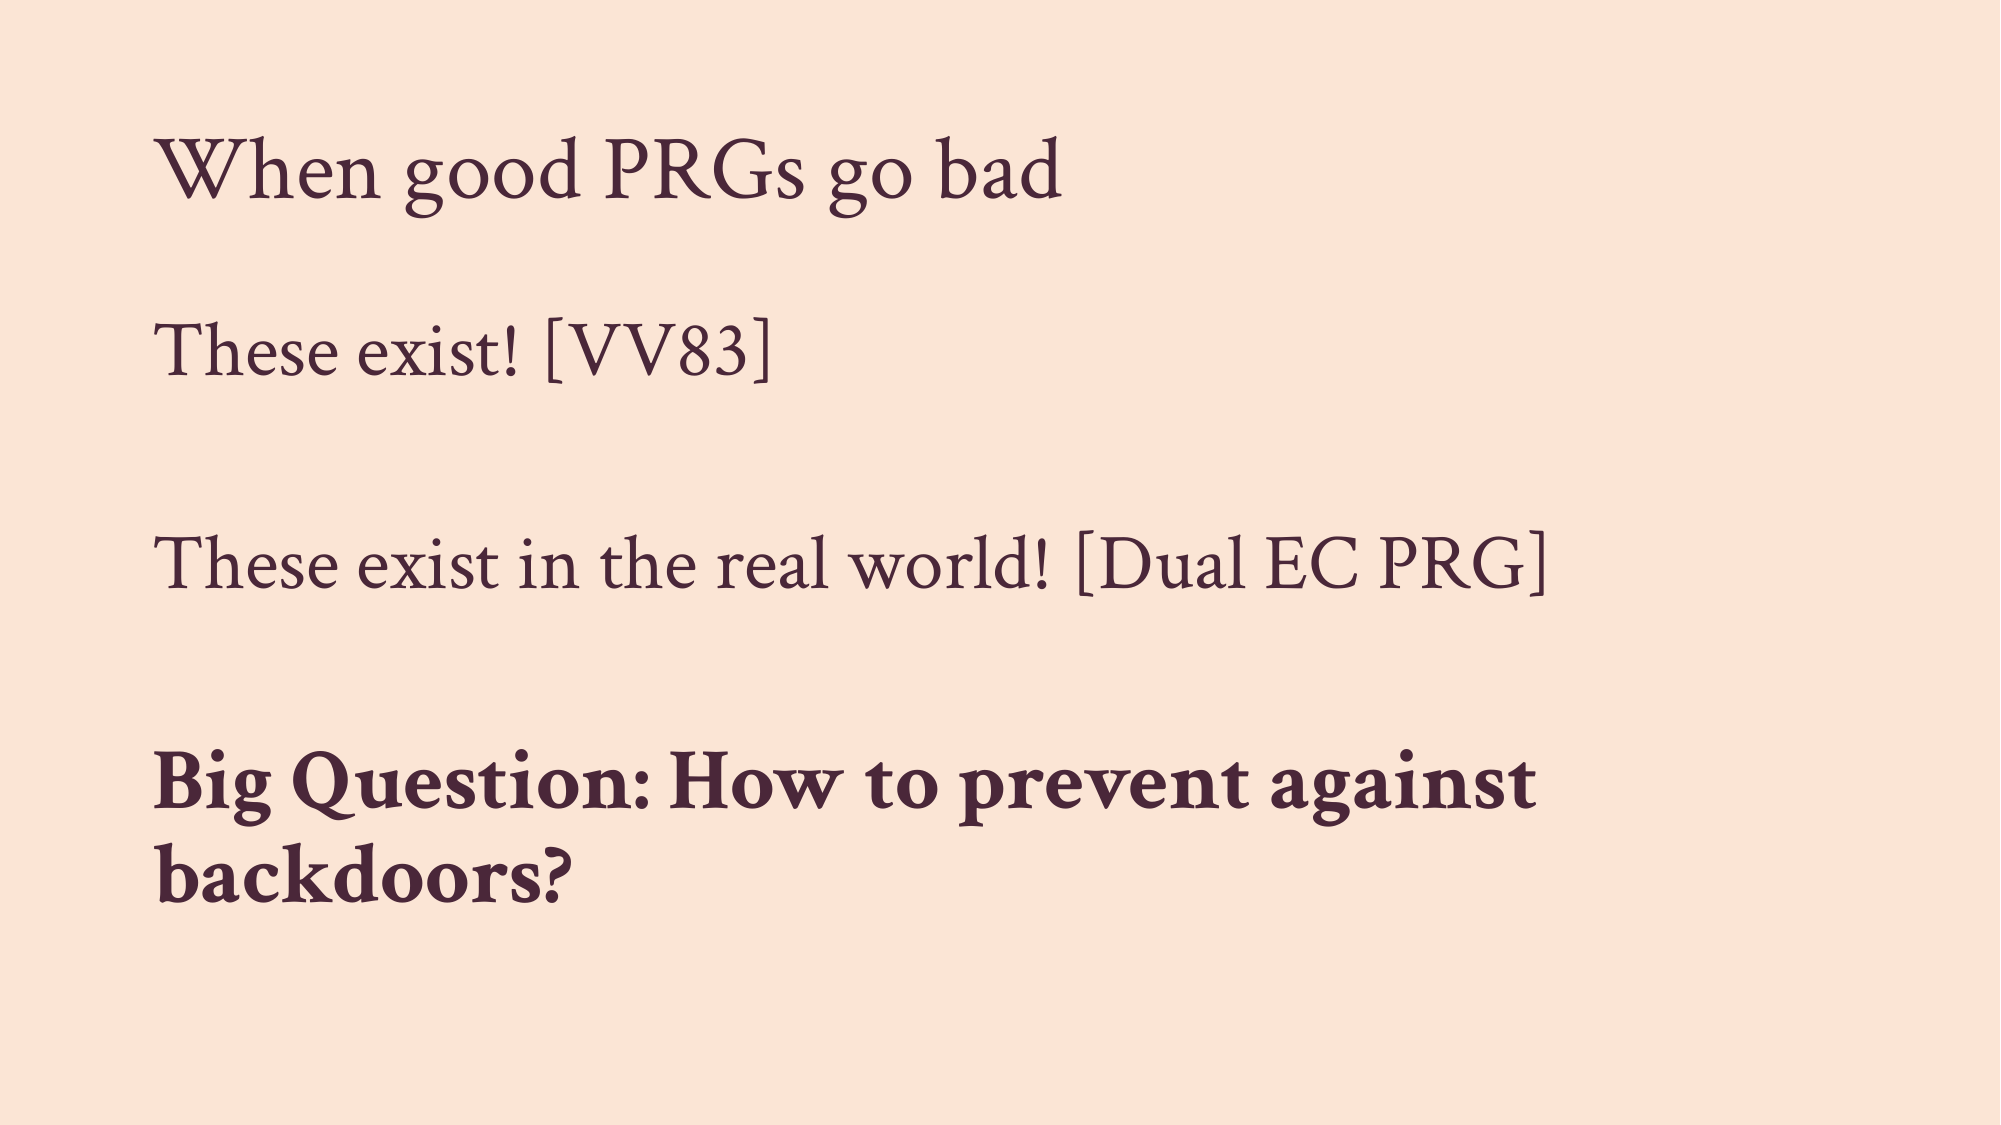

# When good PRGs go bad
These exist! [VV83]

These exist in the real world! [Dual EC PRG]

Big Question: How to prevent against backdoors?